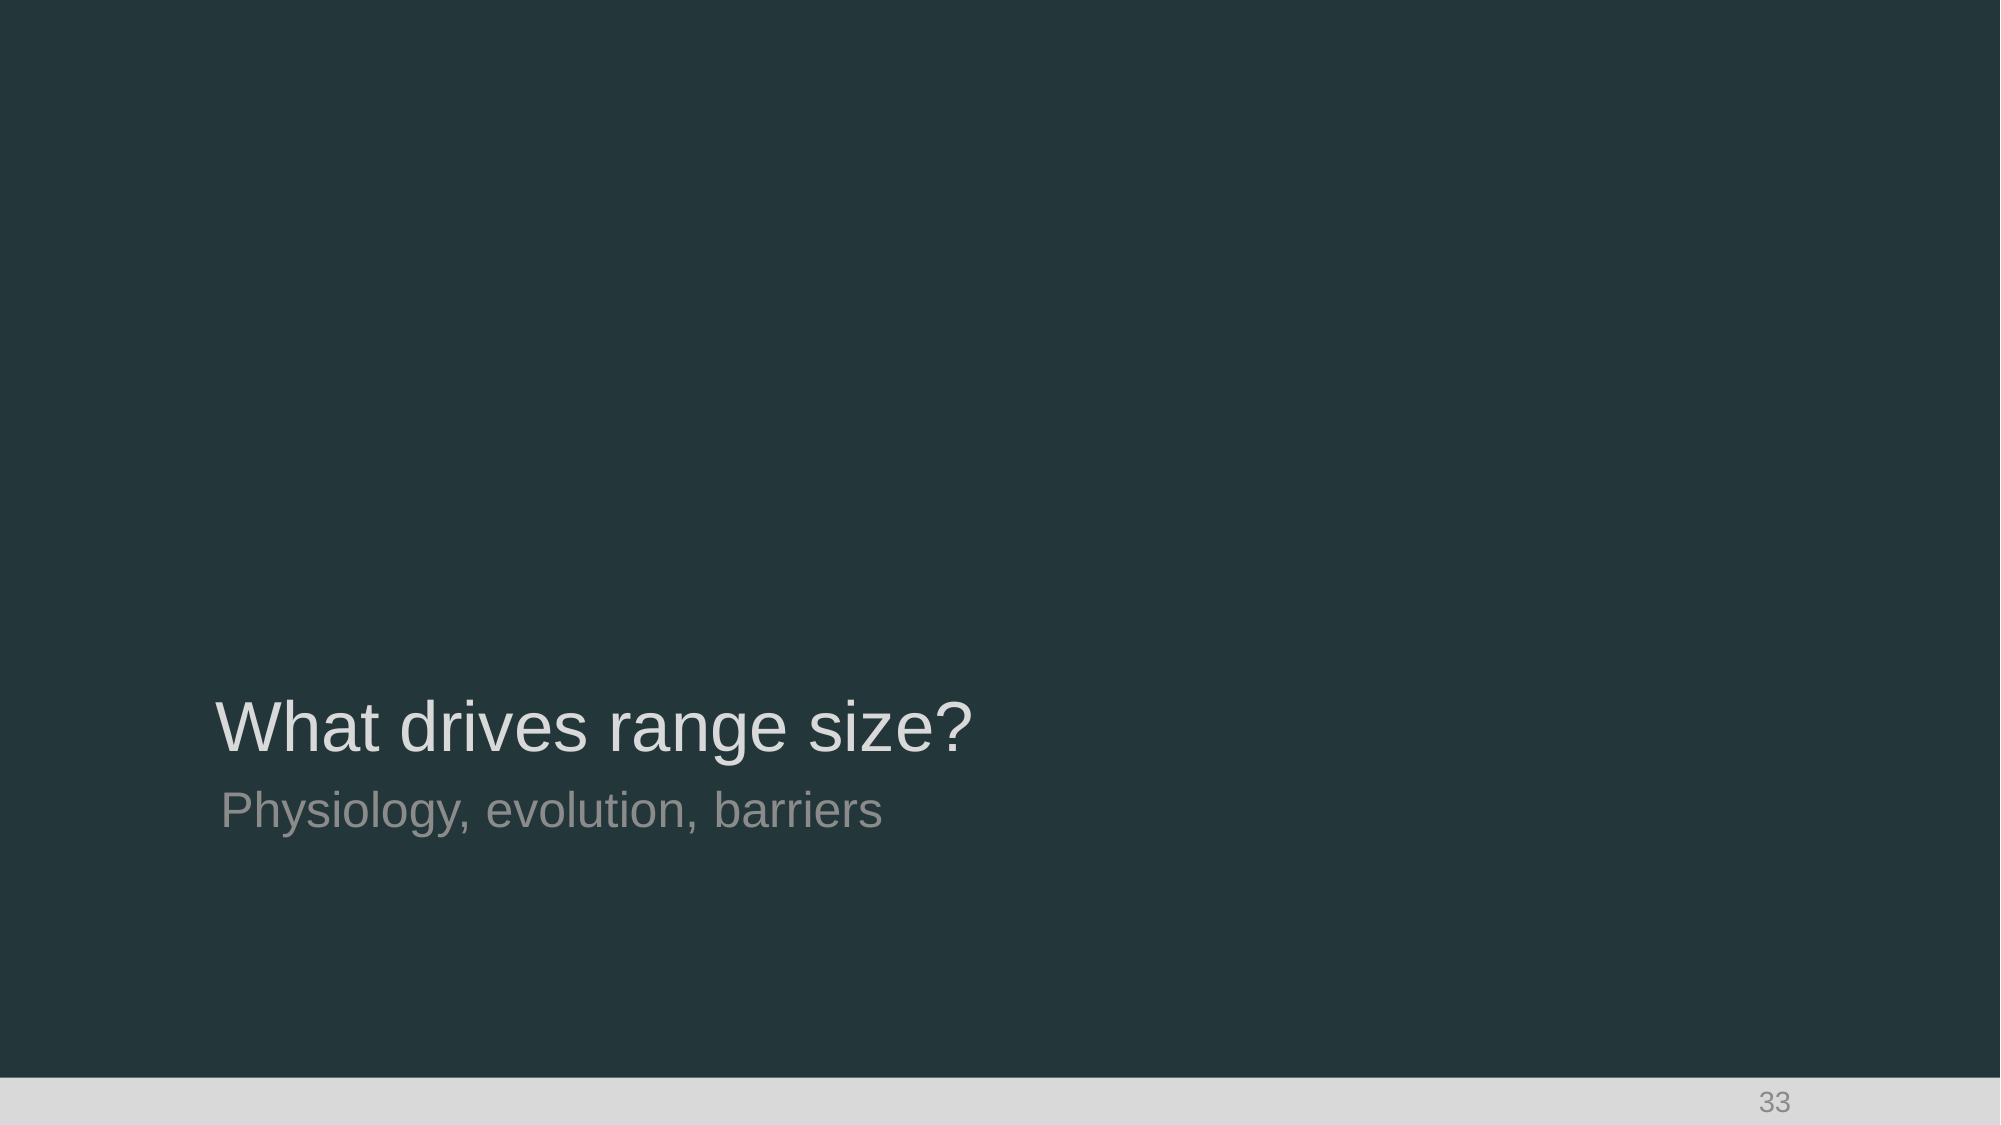

# What drives range size?
Physiology, evolution, barriers

33